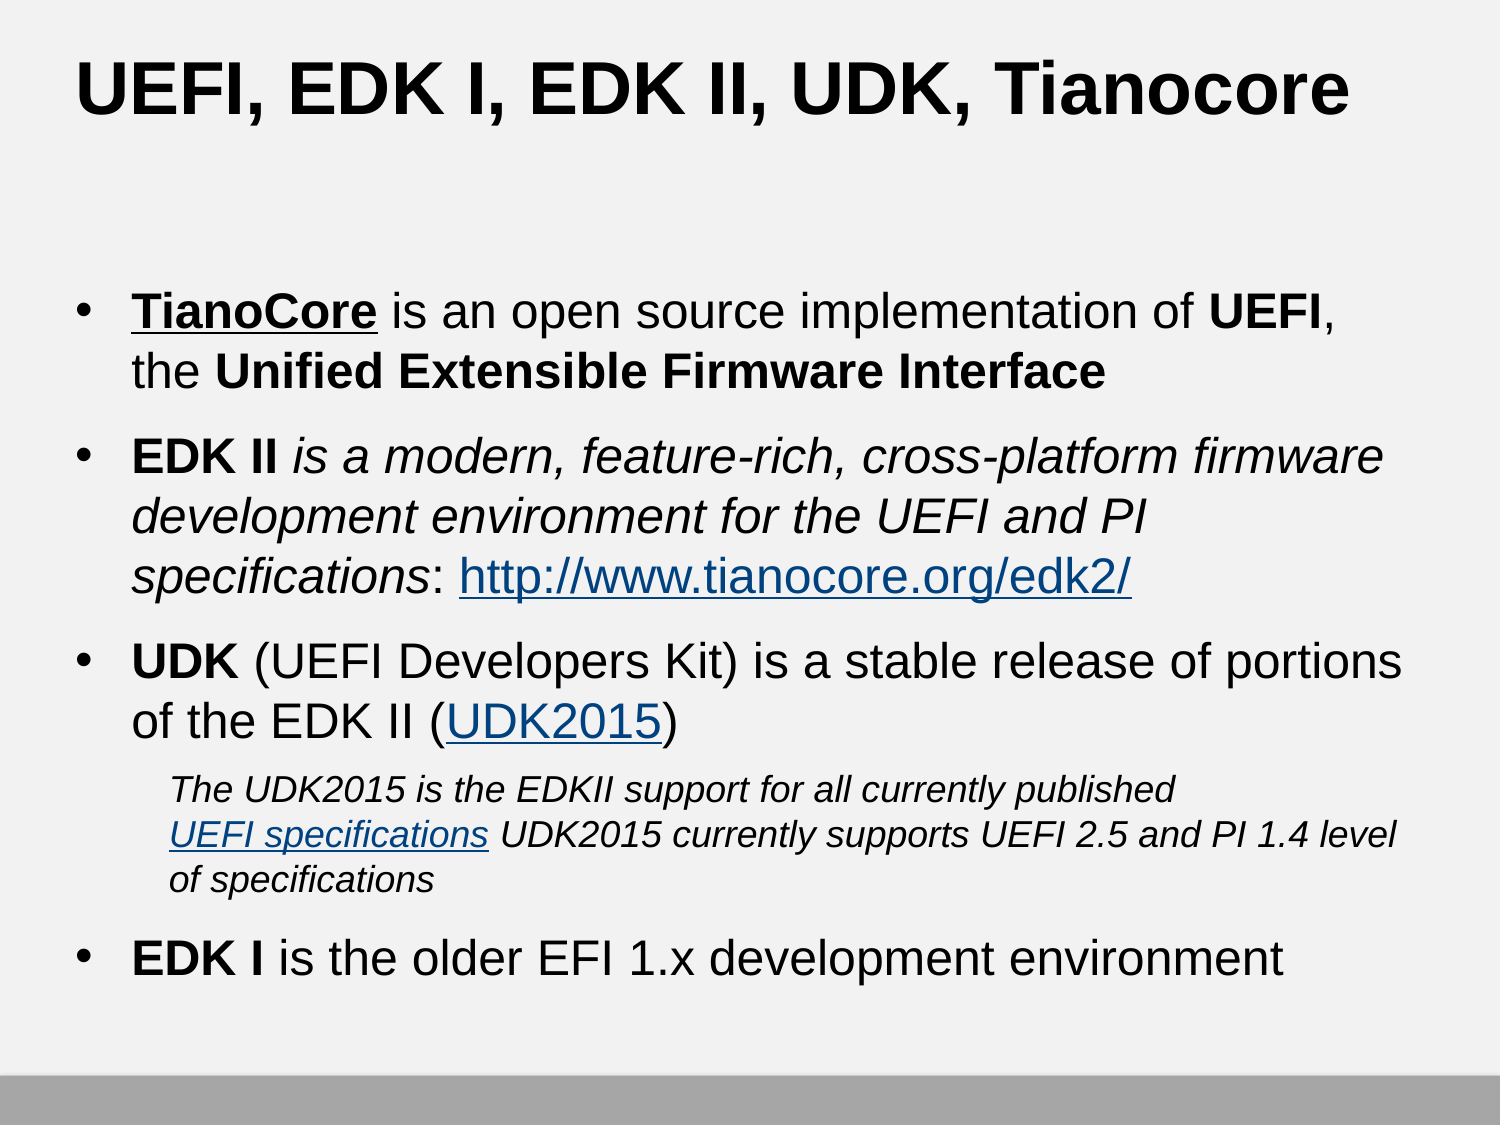

# UEFI, EDK I, EDK II, UDK, Tianocore
TianoCore is an open source implementation of UEFI, the Unified Extensible Firmware Interface
EDK II is a modern, feature-rich, cross-platform firmware development environment for the UEFI and PI specifications: http://www.tianocore.org/edk2/
UDK (UEFI Developers Kit) is a stable release of portions of the EDK II (UDK2015)
The UDK2015 is the EDKII support for all currently published UEFI specifications UDK2015 currently supports UEFI 2.5 and PI 1.4 level of specifications
EDK I is the older EFI 1.x development environment